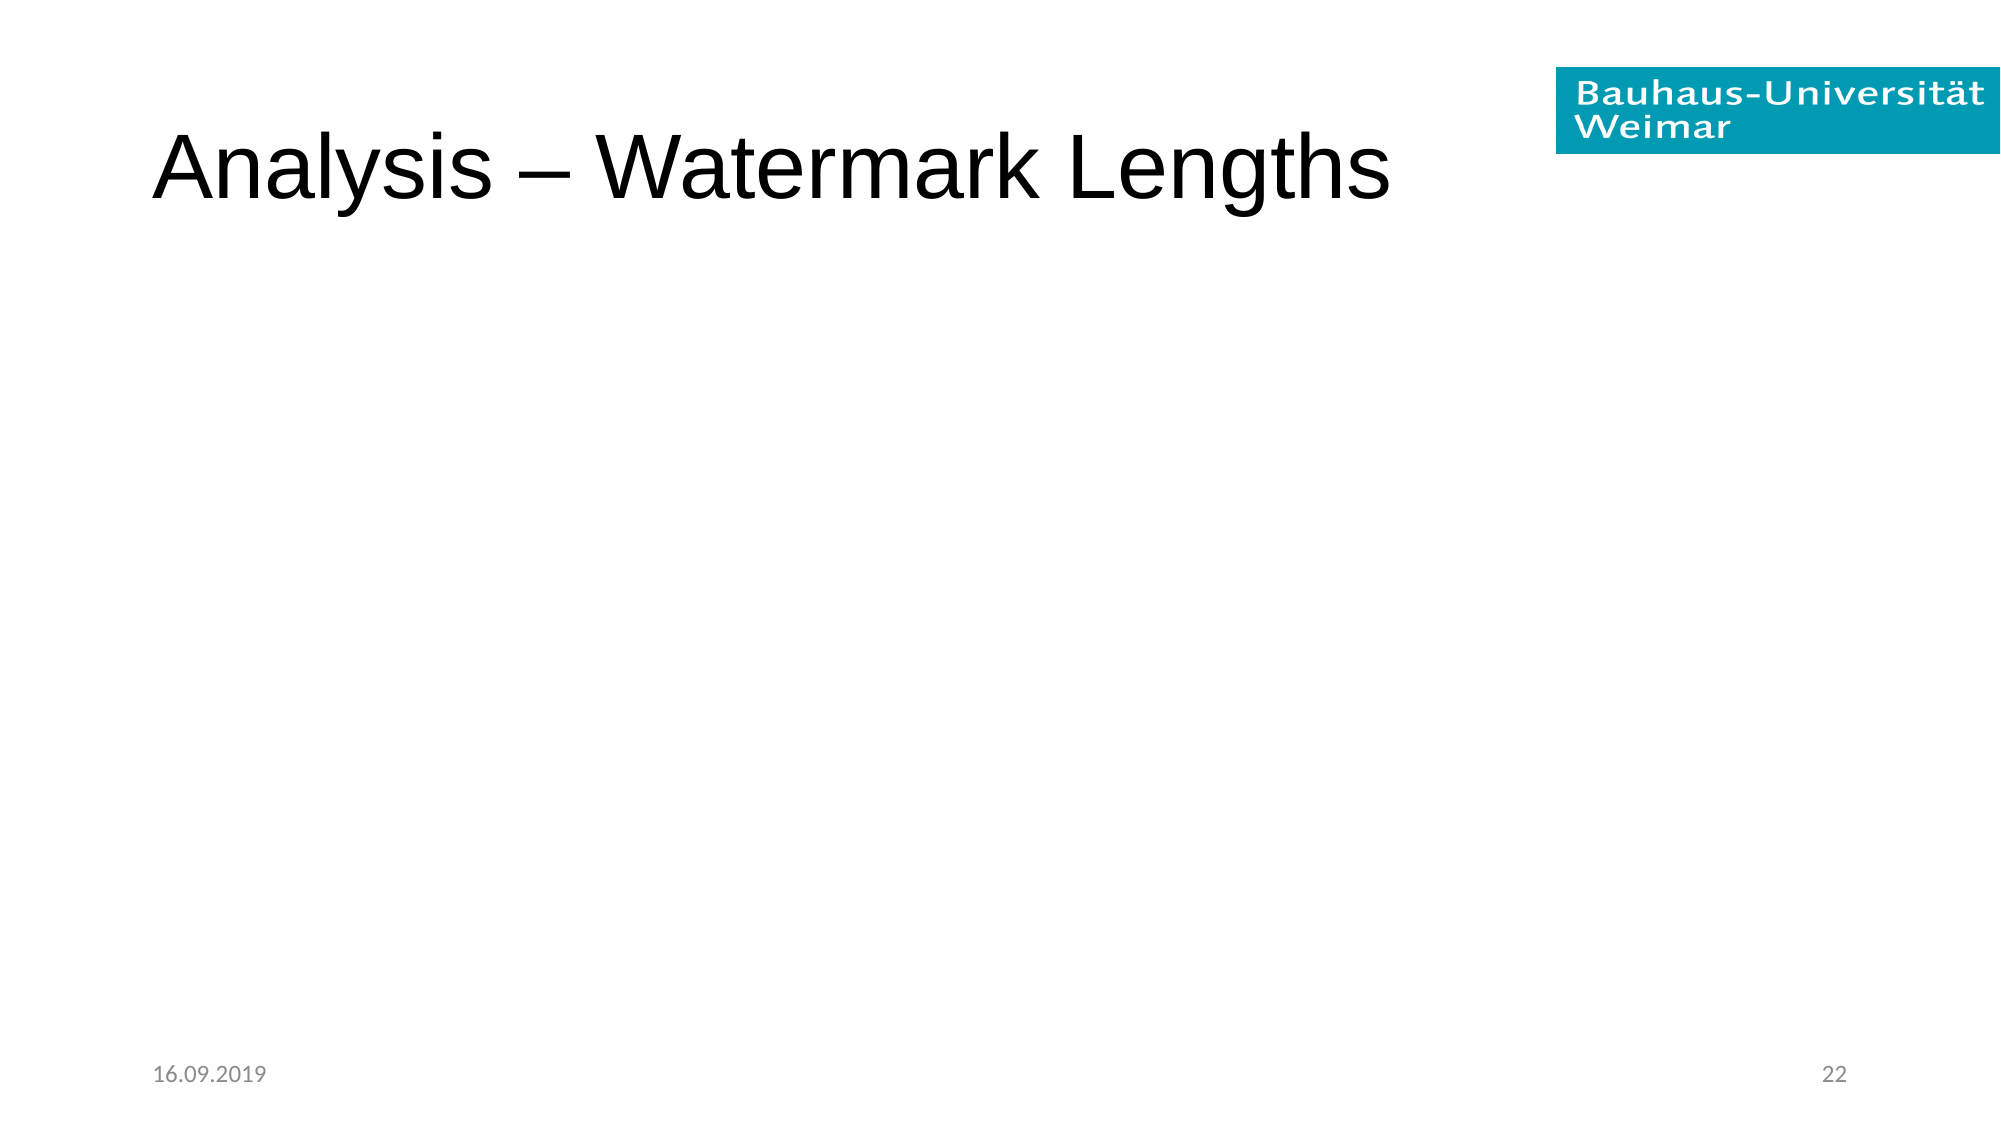

# Analysis – Watermark Lengths

16.09.2019

22